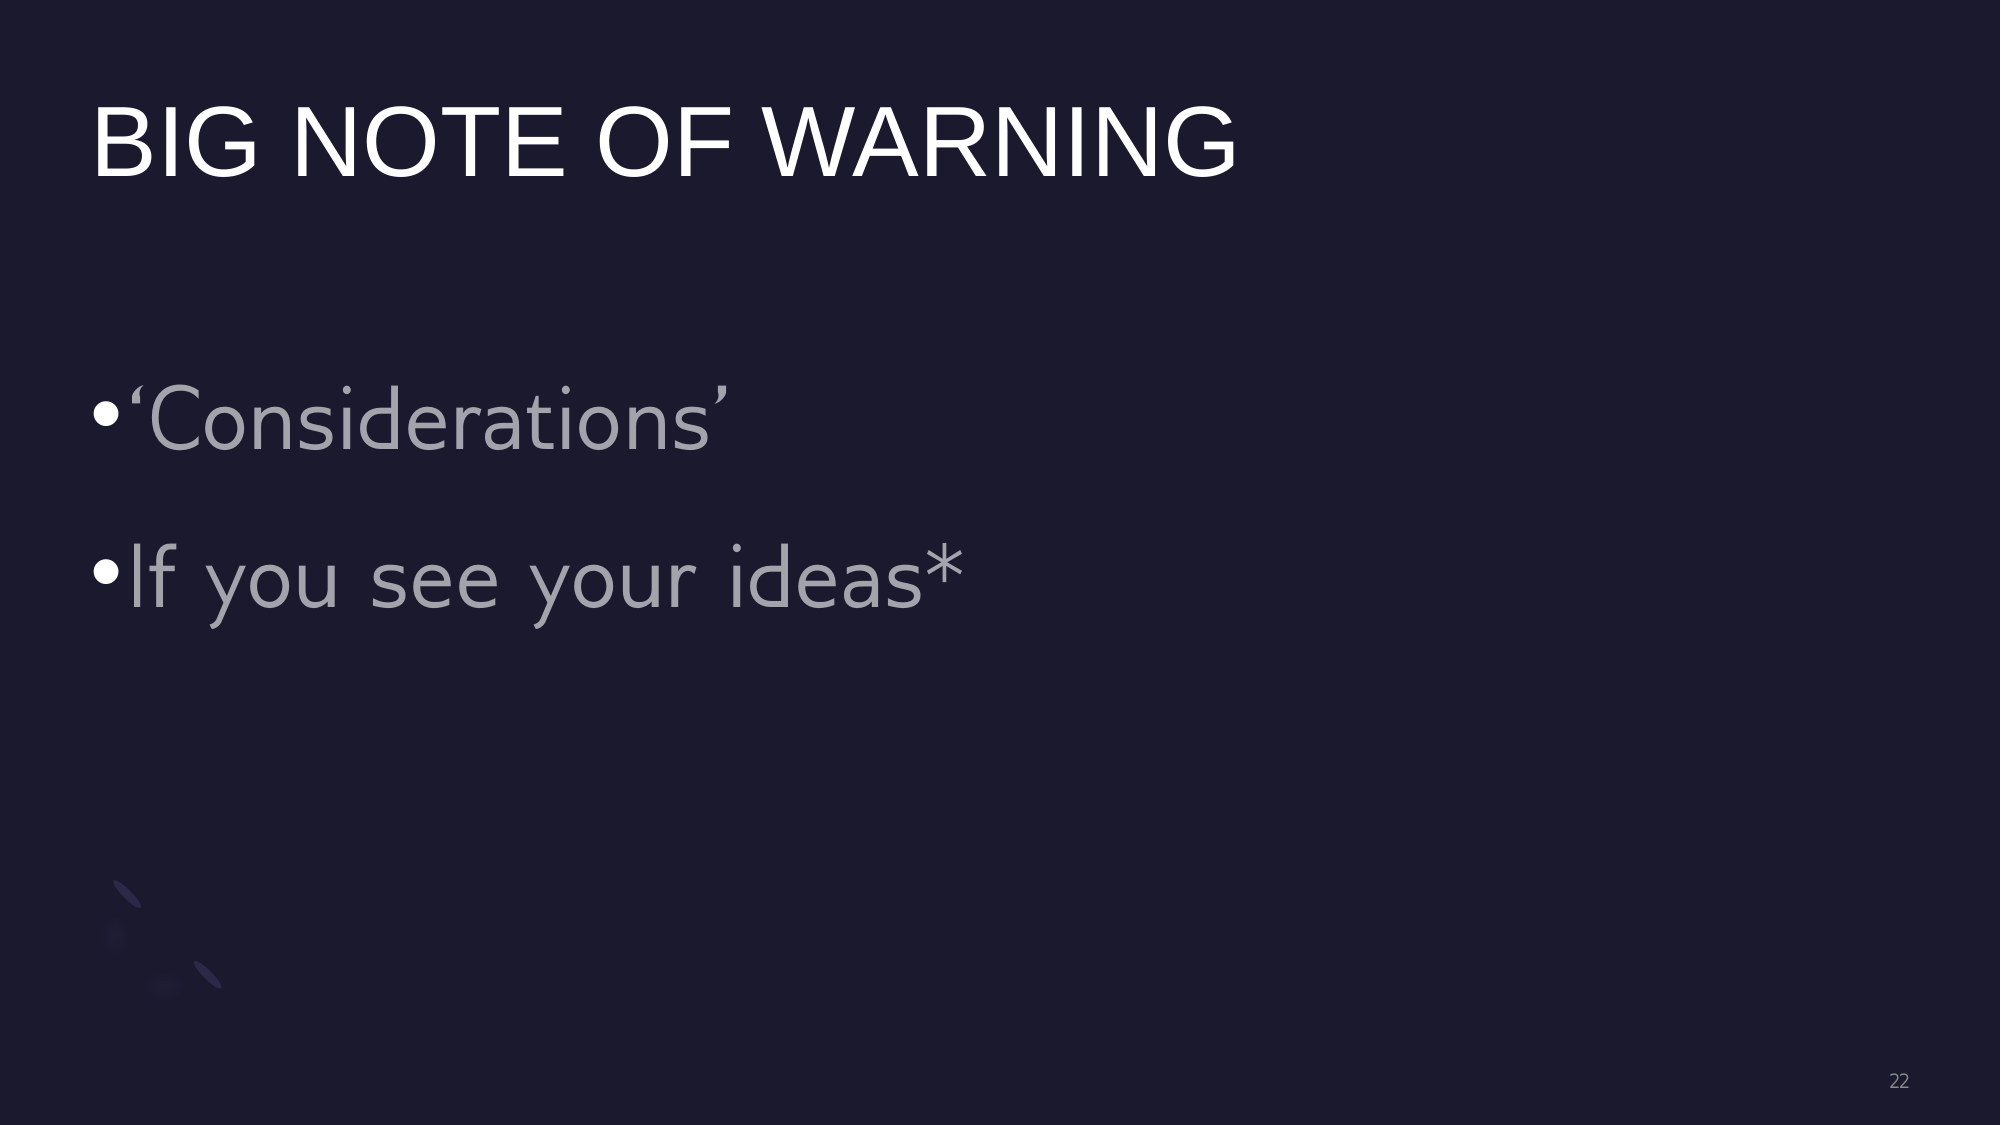

# BIG NOTE OF WARNING
‘Considerations’
If you see your ideas*
22